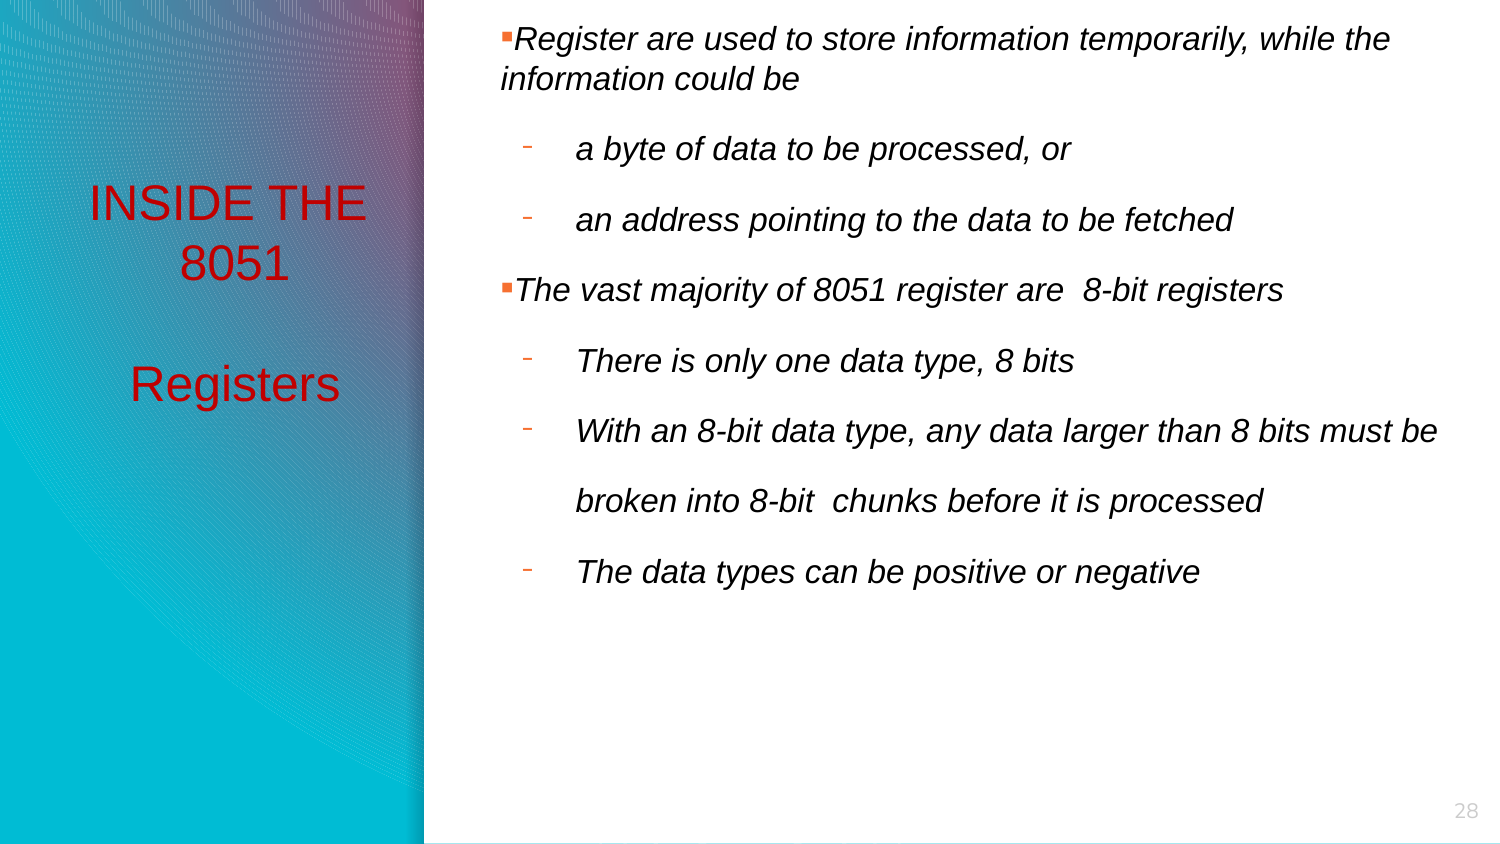

Register are used to store information temporarily, while the information could be
a byte of data to be processed, or
an address pointing to the data to be fetched
The vast majority of 8051 register are  8-bit registers
There is only one data type, 8 bits
With an 8-bit data type, any data larger than 8 bits must be broken into 8-bit  chunks before it is processed
The data types can be positive or negative

# INSIDE THE 8051 Registers
28